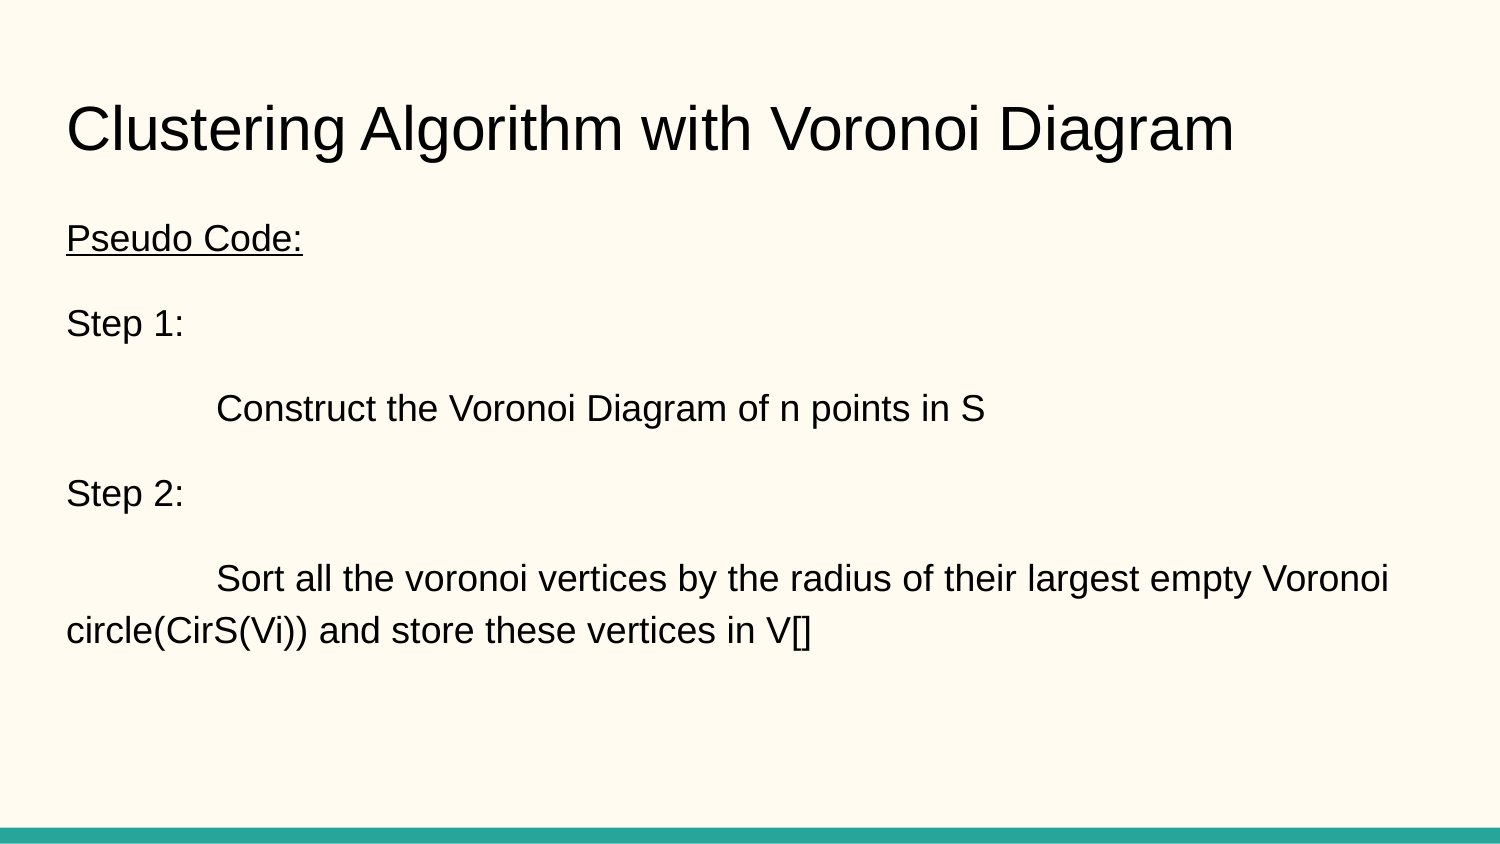

# Clustering Algorithm with Voronoi Diagram

Pseudo Code:
Step 1:
	Construct the Voronoi Diagram of n points in S
Step 2:
	Sort all the voronoi vertices by the radius of their largest empty Voronoi circle(CirS(Vi)) and store these vertices in V[]